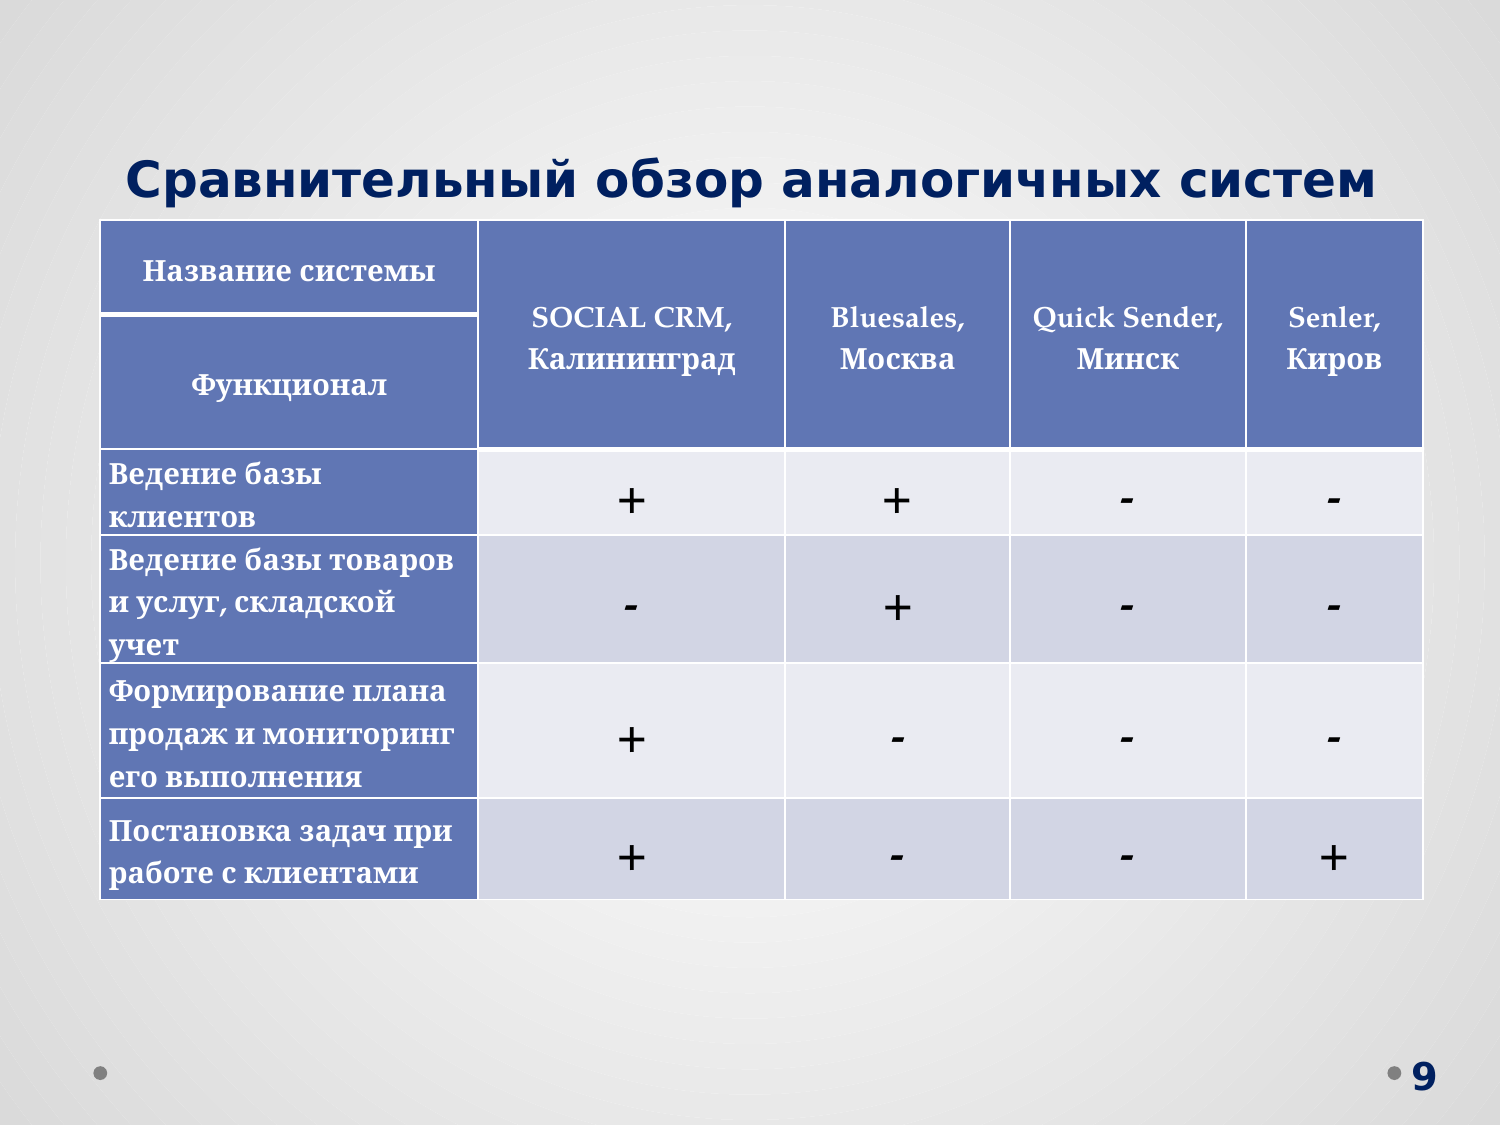

# Сравнительный обзор аналогичных систем
| Название системы | SOCIAL CRM, Калининград | Bluesales, Москва | Quick Sender, Минск | Senler, Киров |
| --- | --- | --- | --- | --- |
| Функционал |  |  |  |  |
| Ведение базы клиентов | + | + | - | - |
| Ведение базы товаров и услуг, складской учет | - | + | - | - |
| Формирование плана продаж и мониторинг его выполнения | + | - | - | - |
| Постановка задач при работе с клиентами | + | - | - | + |
9